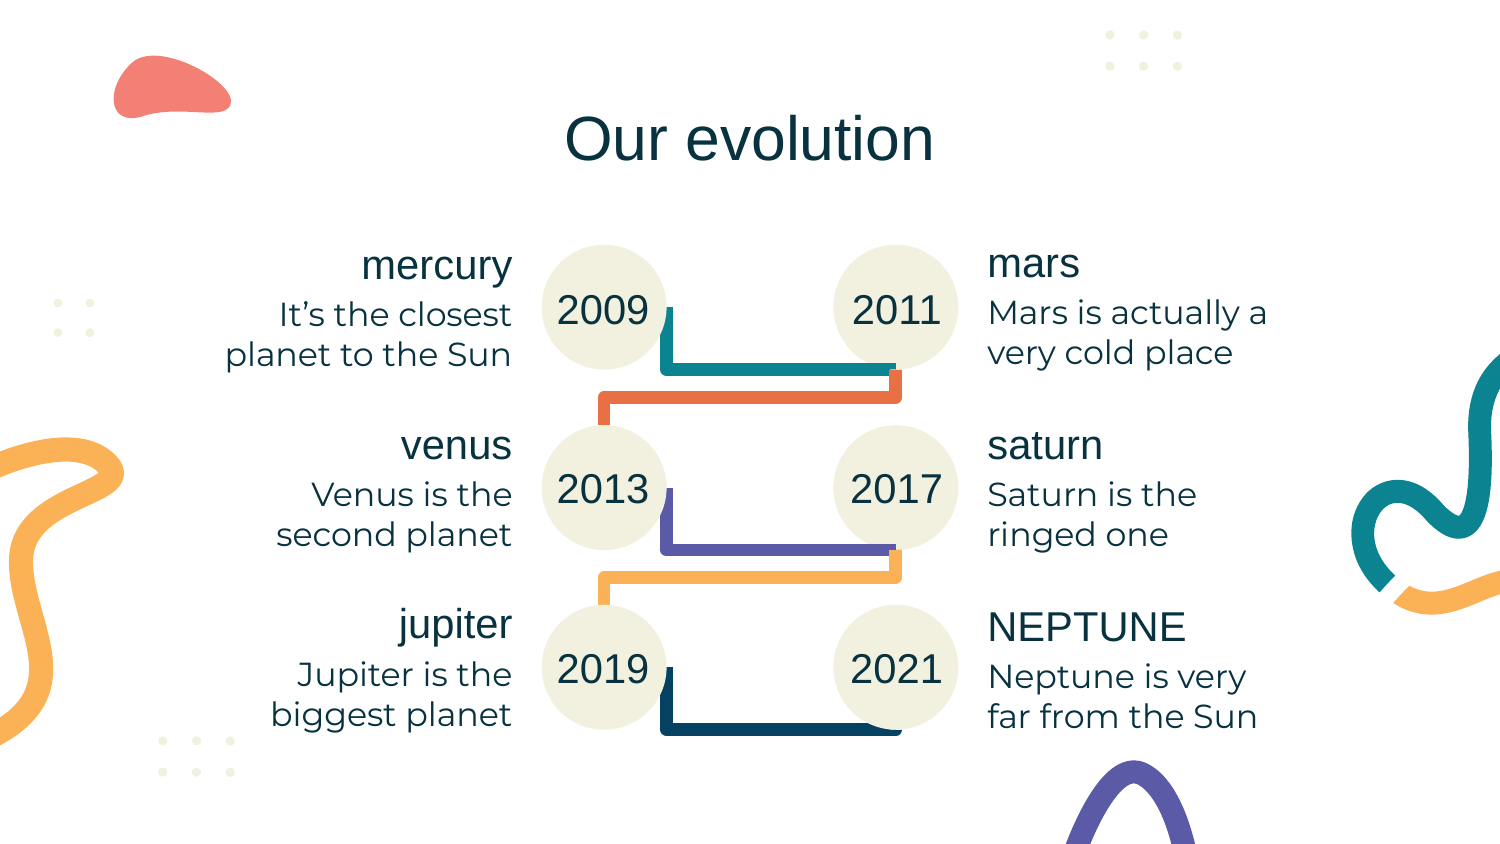

# Our evolution
mars
mercury

2009
2011
Mars is actually a very cold place
It’s the closest planet to the Sun
venus
saturn
2013
2017
Venus is the second planet
Saturn is the ringed one
jupiter
NEPTUNE
2019
2021
Jupiter is the biggest planet
Neptune is very far from the Sun